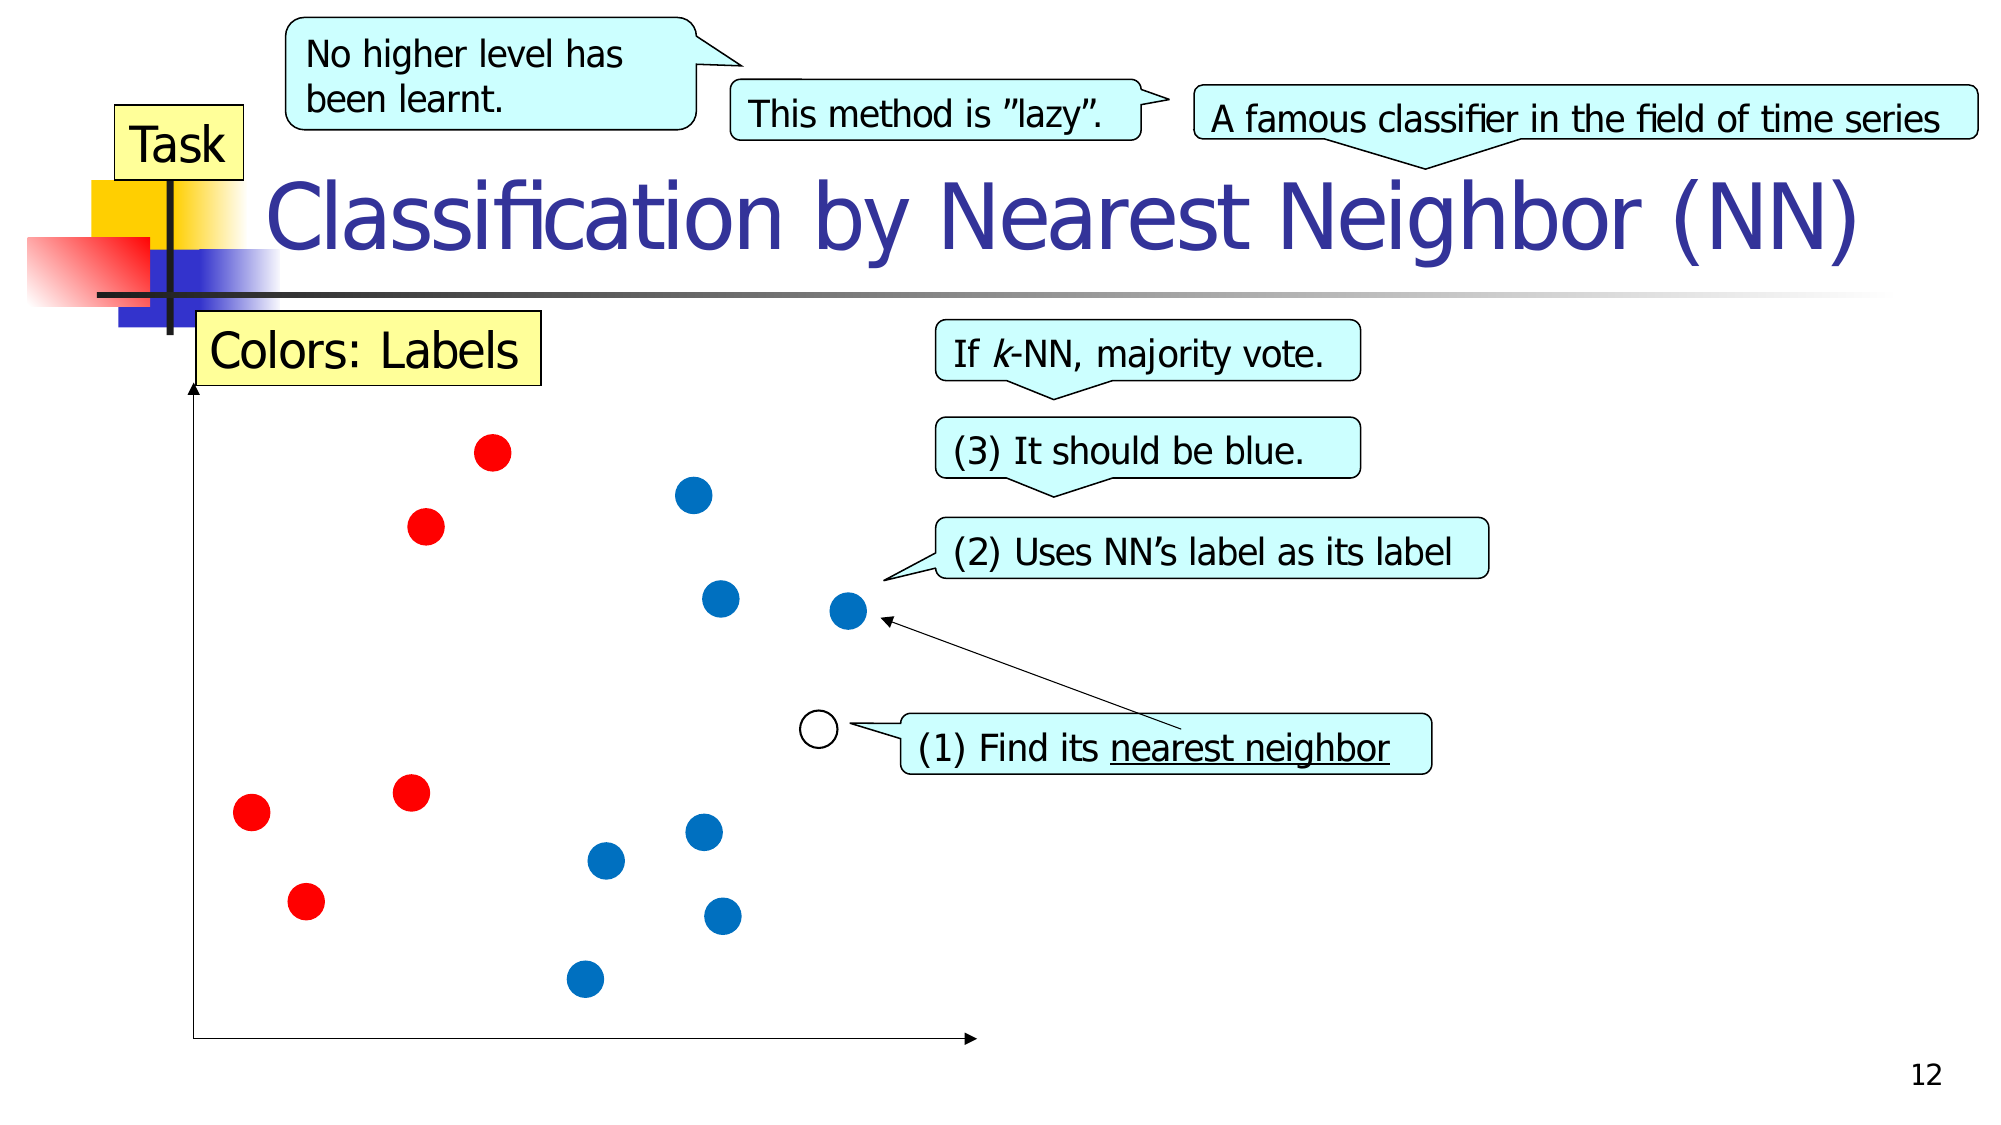

No higher level has been learnt.
# Classification by Nearest Neighbor (NN)
This method is ”lazy”.
A famous classifier in the field of time series
Task
Colors: Labels
If k-NN, majority vote.
(3) It should be blue.

(2) Uses NN’s label as its label

(1) Find its nearest neighbor

12